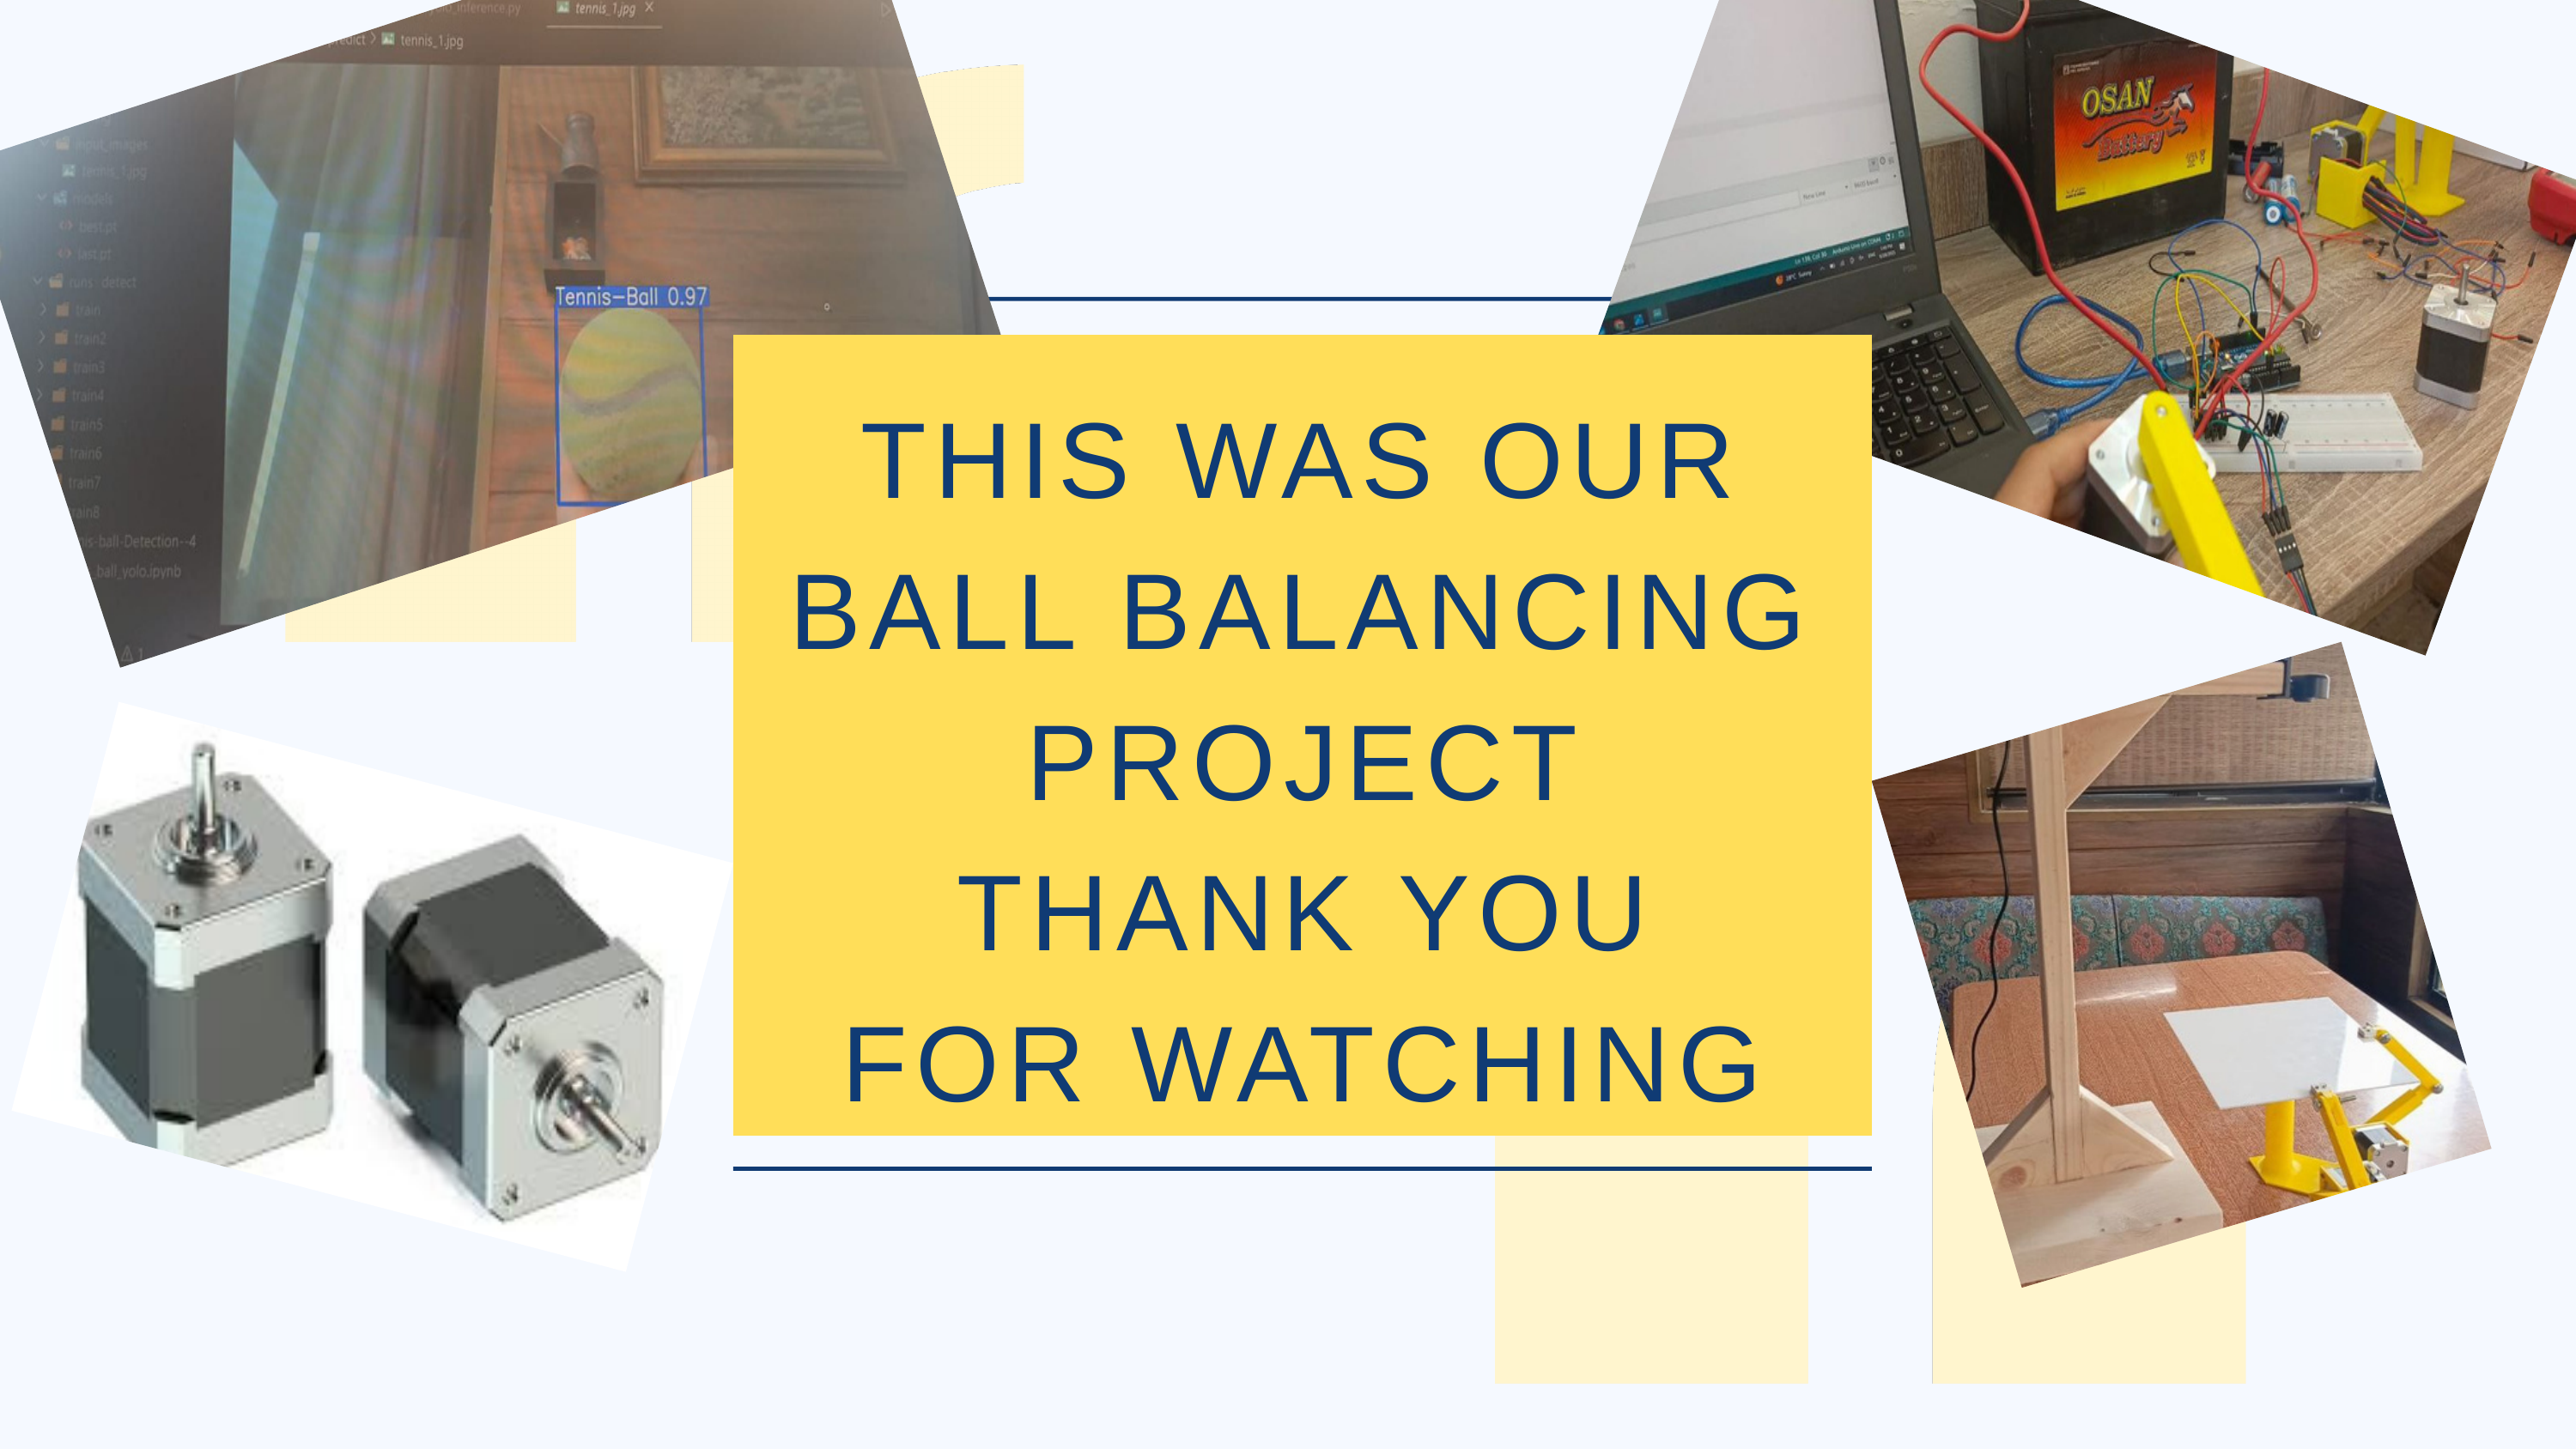

THIS WAS OUR BALL BALANCING PROJECT
THANK YOU
FOR WATCHING